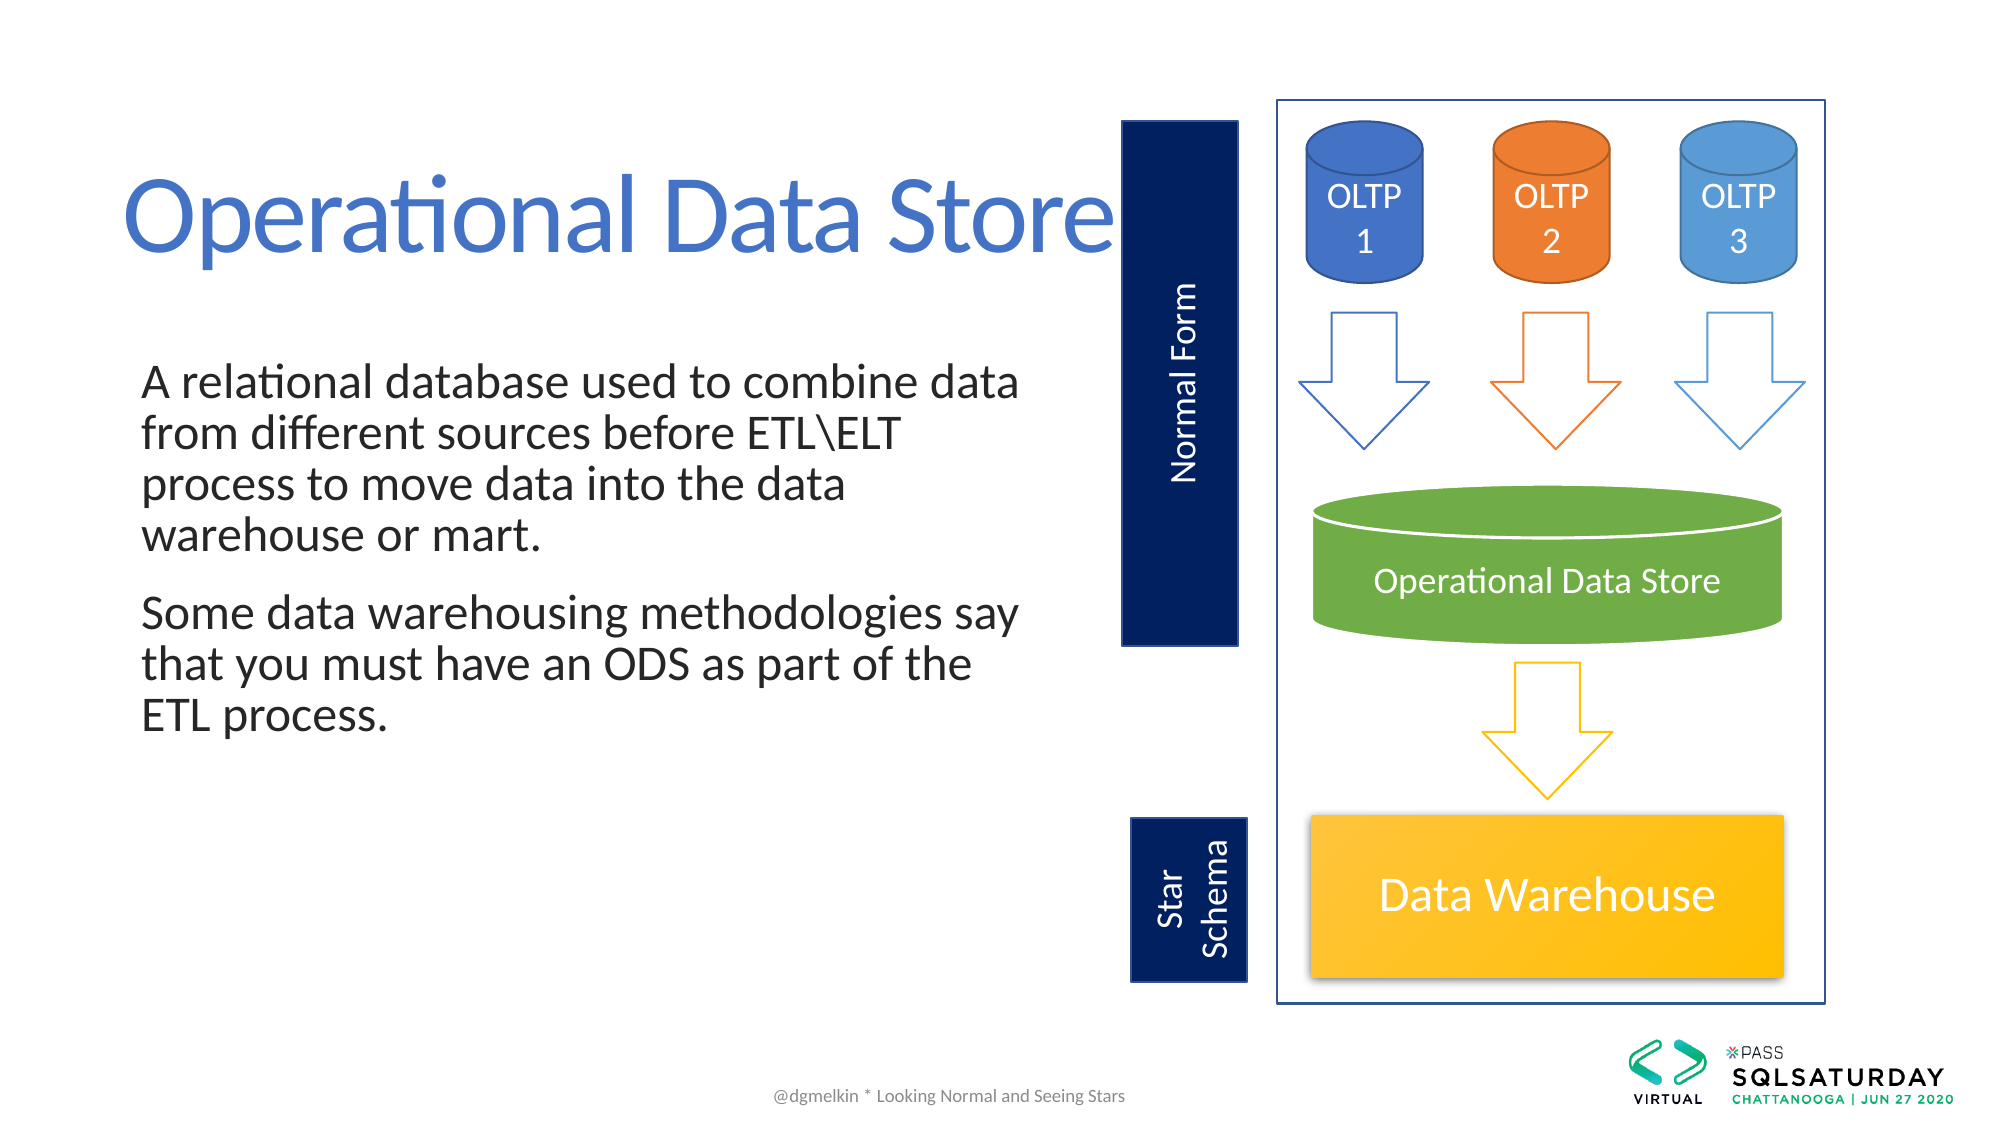

# Operational Data Store

Normal Form
OLTP 1
OLTP 2
OLTP 3

A relational database used to combine data from different sources before ETL\ELT process to move data into the data warehouse or mart.
Some data warehousing methodologies say that you must have an ODS as part of the ETL process.
Operational Data Store

Data Warehouse
Star Schema